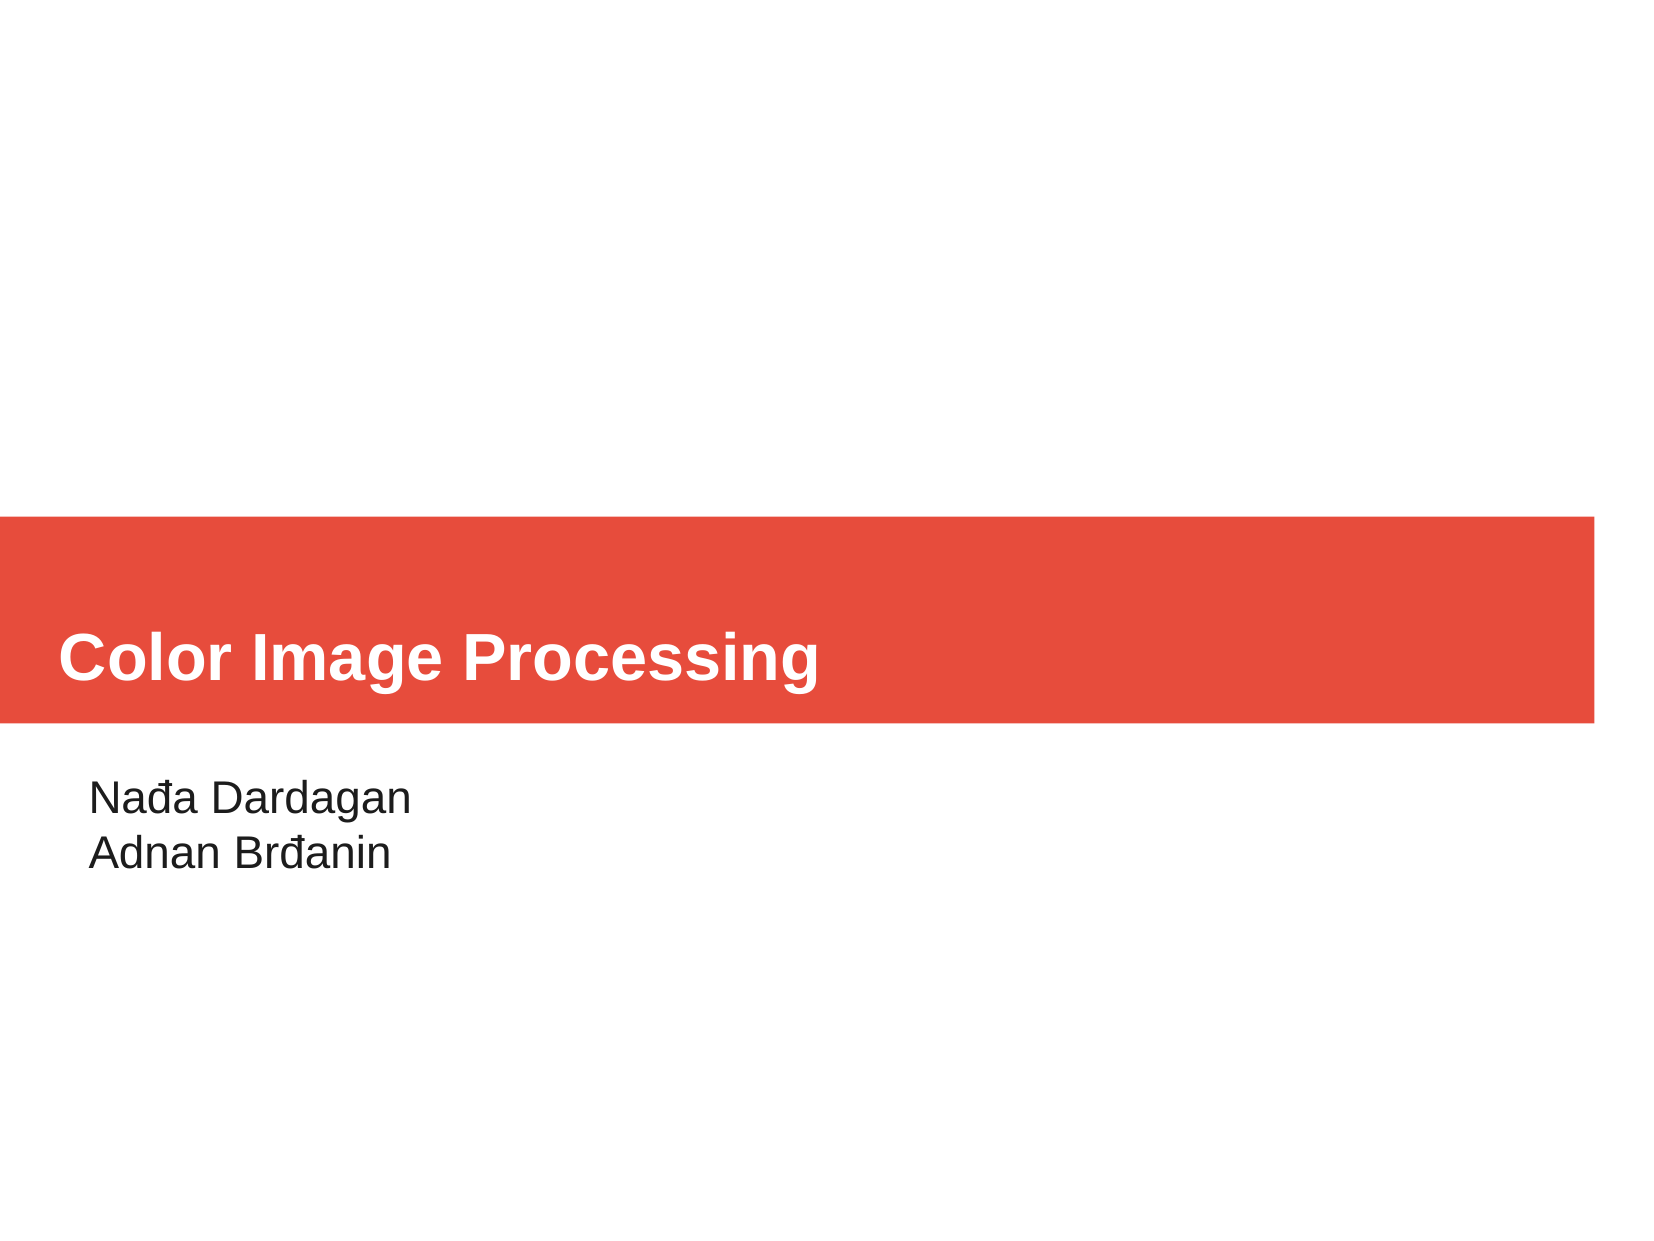

Color Image Processing
Nađa Dardagan
Adnan Brđanin